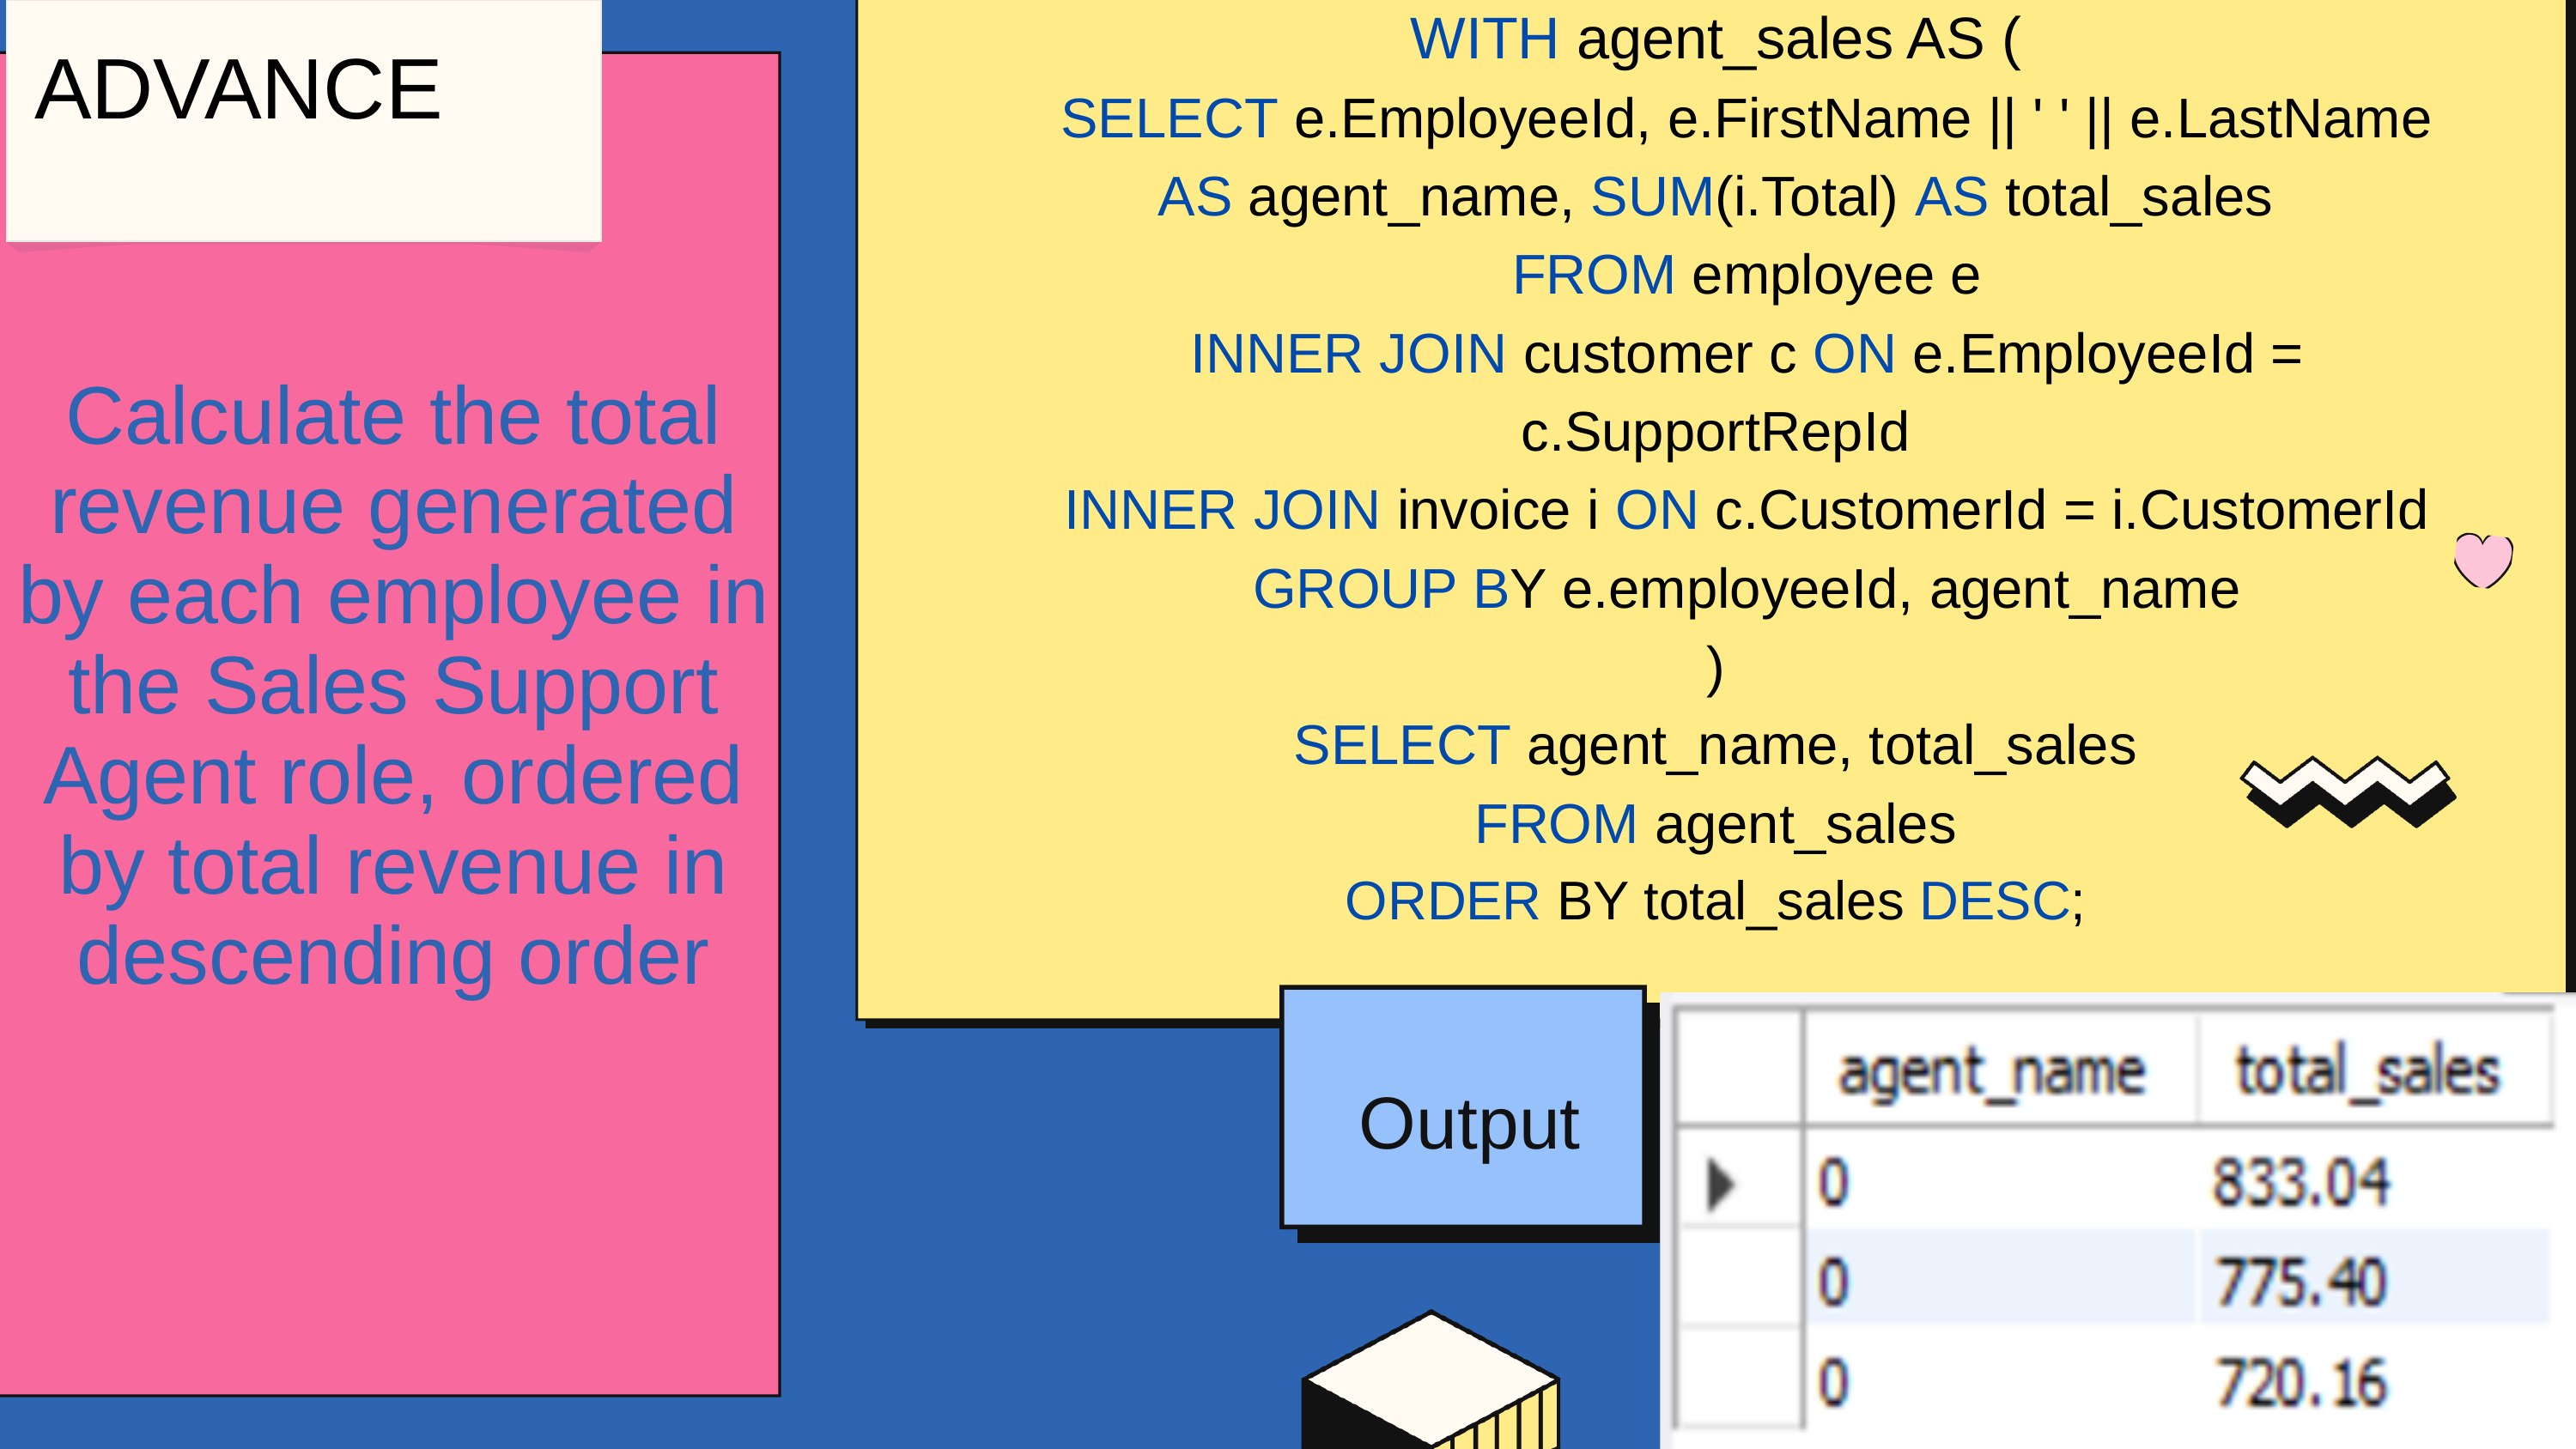

WITH agent_sales AS (
    SELECT e.EmployeeId, e.FirstName || ' ' || e.LastName AS agent_name, SUM(i.Total) AS total_sales
    FROM employee e
    INNER JOIN customer c ON e.EmployeeId = c.SupportRepId
    INNER JOIN invoice i ON c.CustomerId = i.CustomerId
    GROUP BY e.employeeId, agent_name
)
SELECT agent_name, total_sales
FROM agent_sales
ORDER BY total_sales DESC;

ADVANCE

Calculate the total revenue generated by each employee in the Sales Support Agent role, ordered by total revenue in descending order

Output